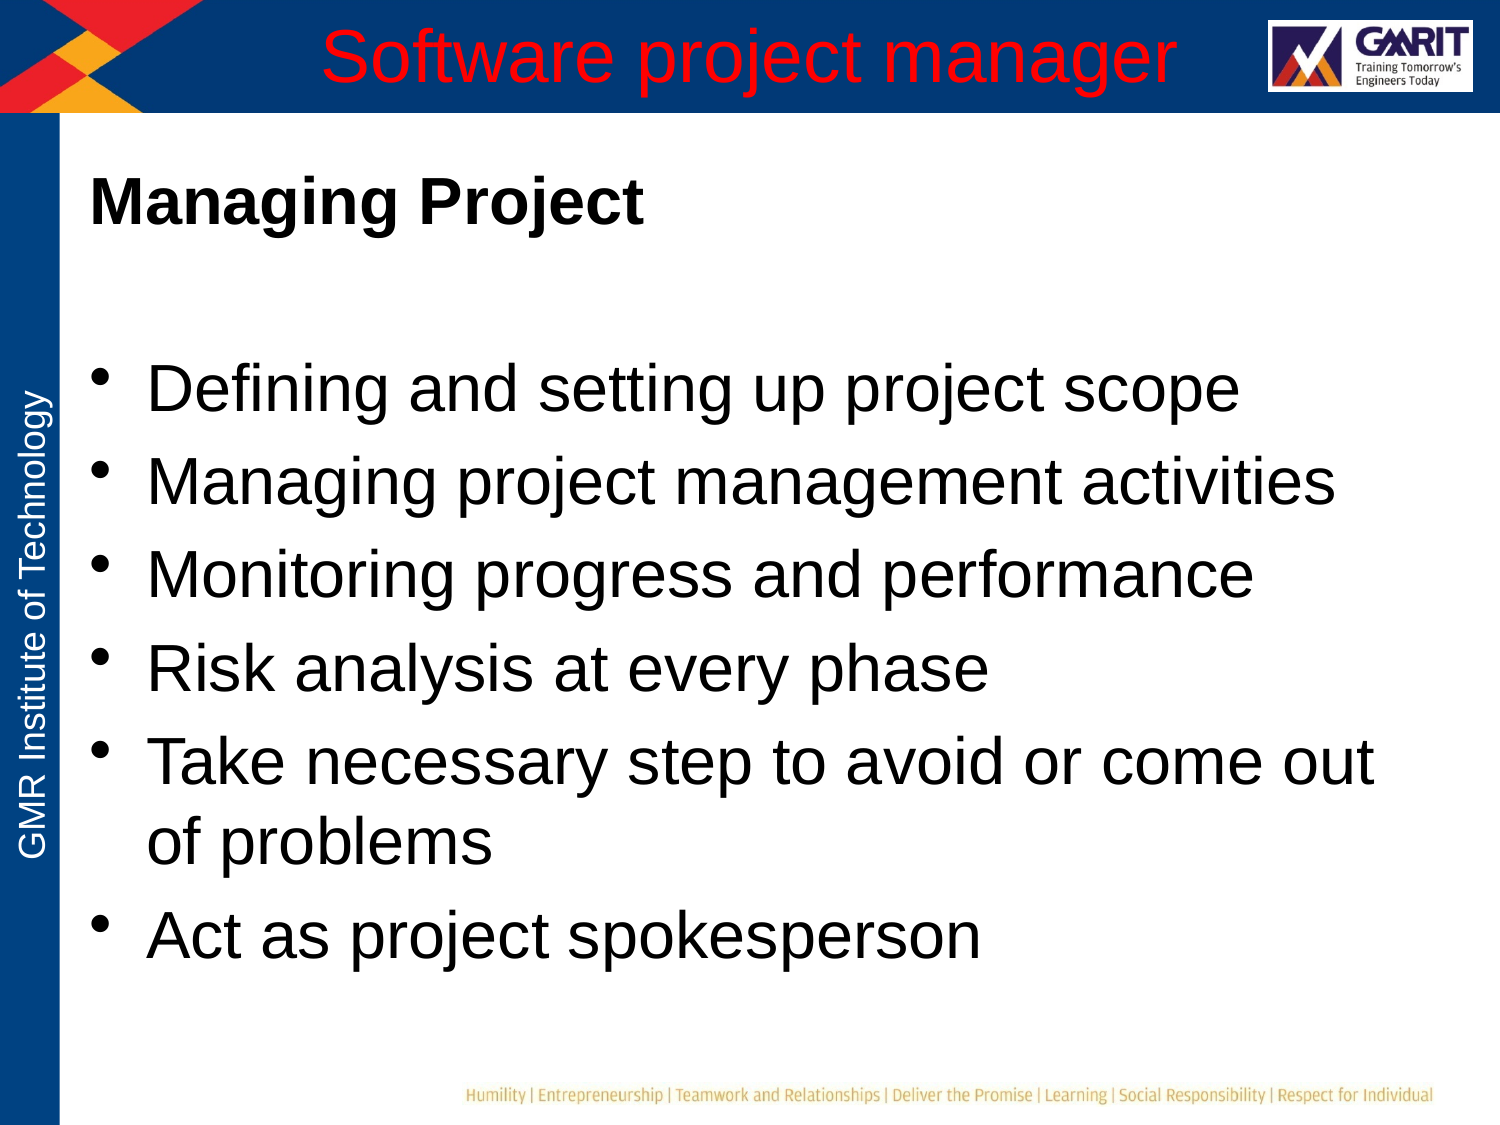

# Software project manager
Managing Project

Defining and setting up project scope
Managing project management activities
Monitoring progress and performance
Risk analysis at every phase
Take necessary step to avoid or come out of problems
Act as project spokesperson